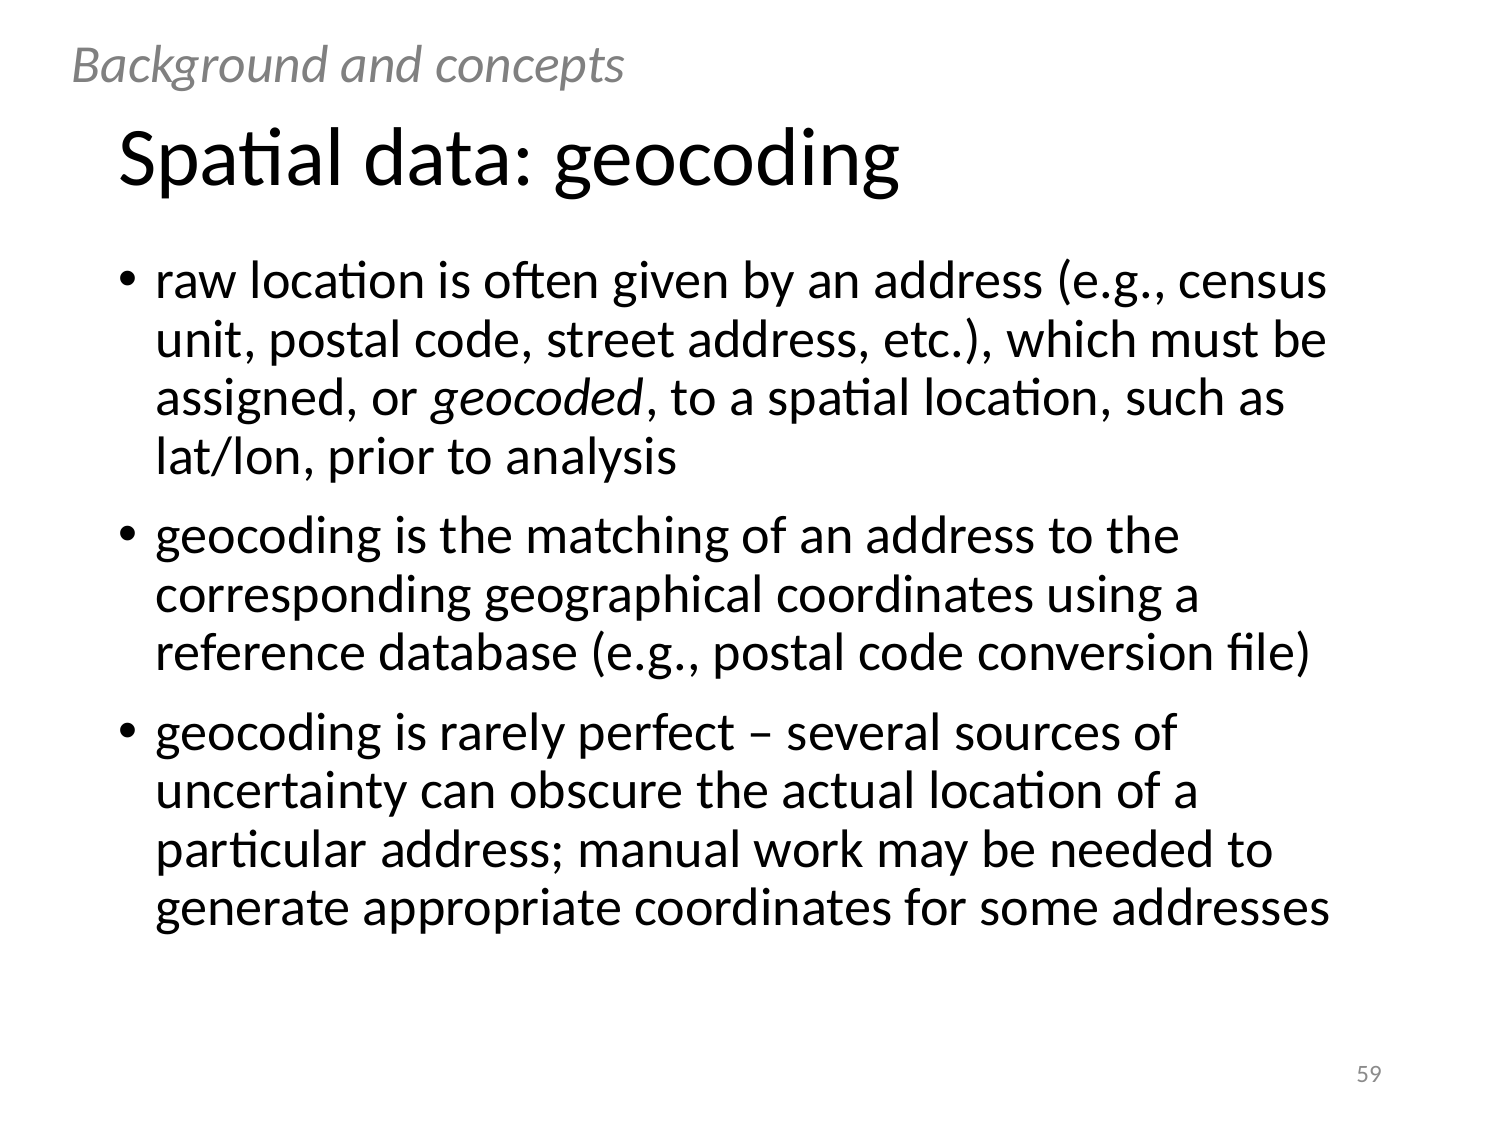

Background and concepts
# Spatial data: geocoding
raw location is often given by an address (e.g., census unit, postal code, street address, etc.), which must be assigned, or geocoded, to a spatial location, such as lat/lon, prior to analysis
geocoding is the matching of an address to the corresponding geographical coordinates using a reference database (e.g., postal code conversion file)
geocoding is rarely perfect – several sources of uncertainty can obscure the actual location of a particular address; manual work may be needed to generate appropriate coordinates for some addresses
59